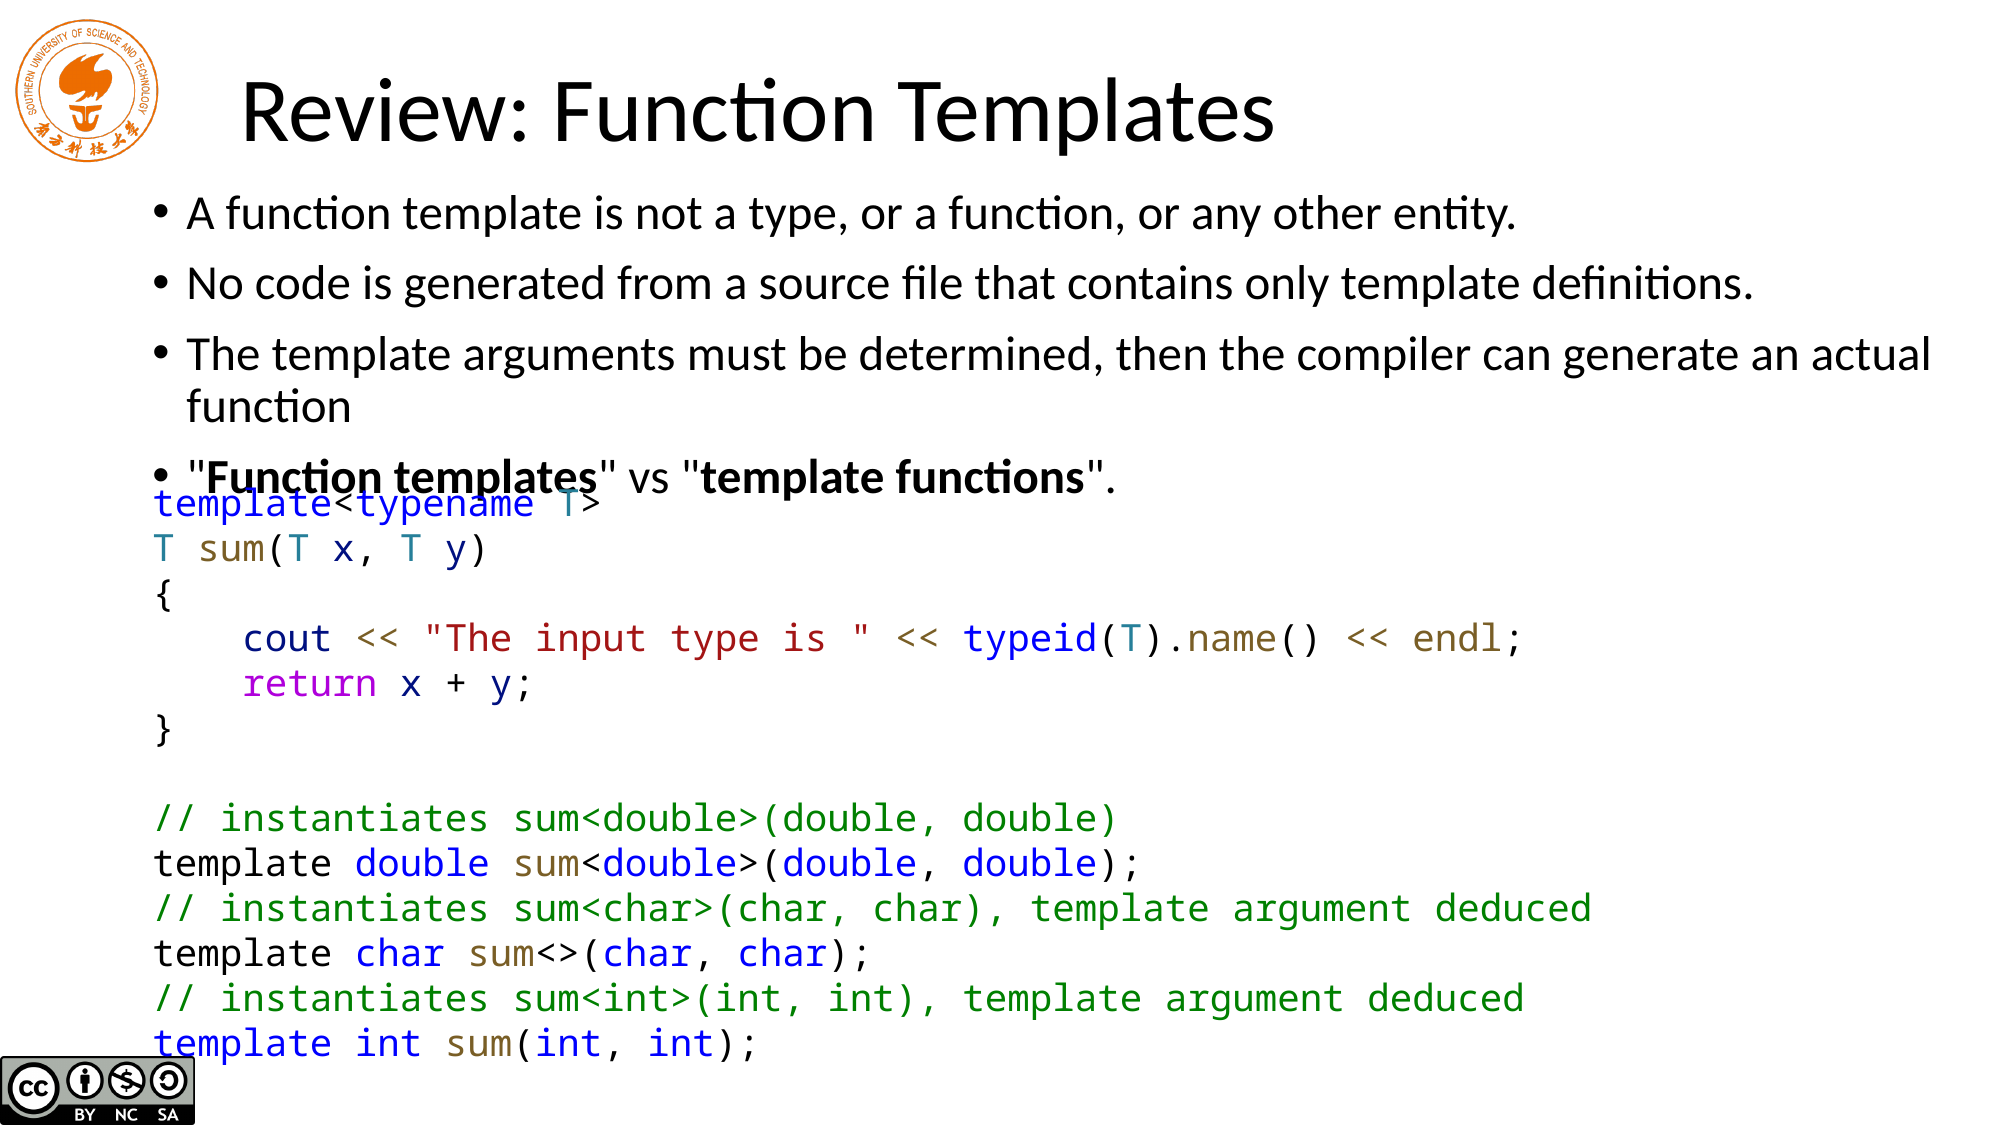

# Review: Function Templates
A function template is not a type, or a function, or any other entity.
No code is generated from a source file that contains only template definitions.
The template arguments must be determined, then the compiler can generate an actual function
"Function templates" vs "template functions".
template<typename T>
T sum(T x, T y)
{
    cout << "The input type is " << typeid(T).name() << endl;
    return x + y;
}

// instantiates sum<double>(double, double)
template double sum<double>(double, double);
// instantiates sum<char>(char, char), template argument deduced
template char sum<>(char, char);
// instantiates sum<int>(int, int), template argument deduced
template int sum(int, int);